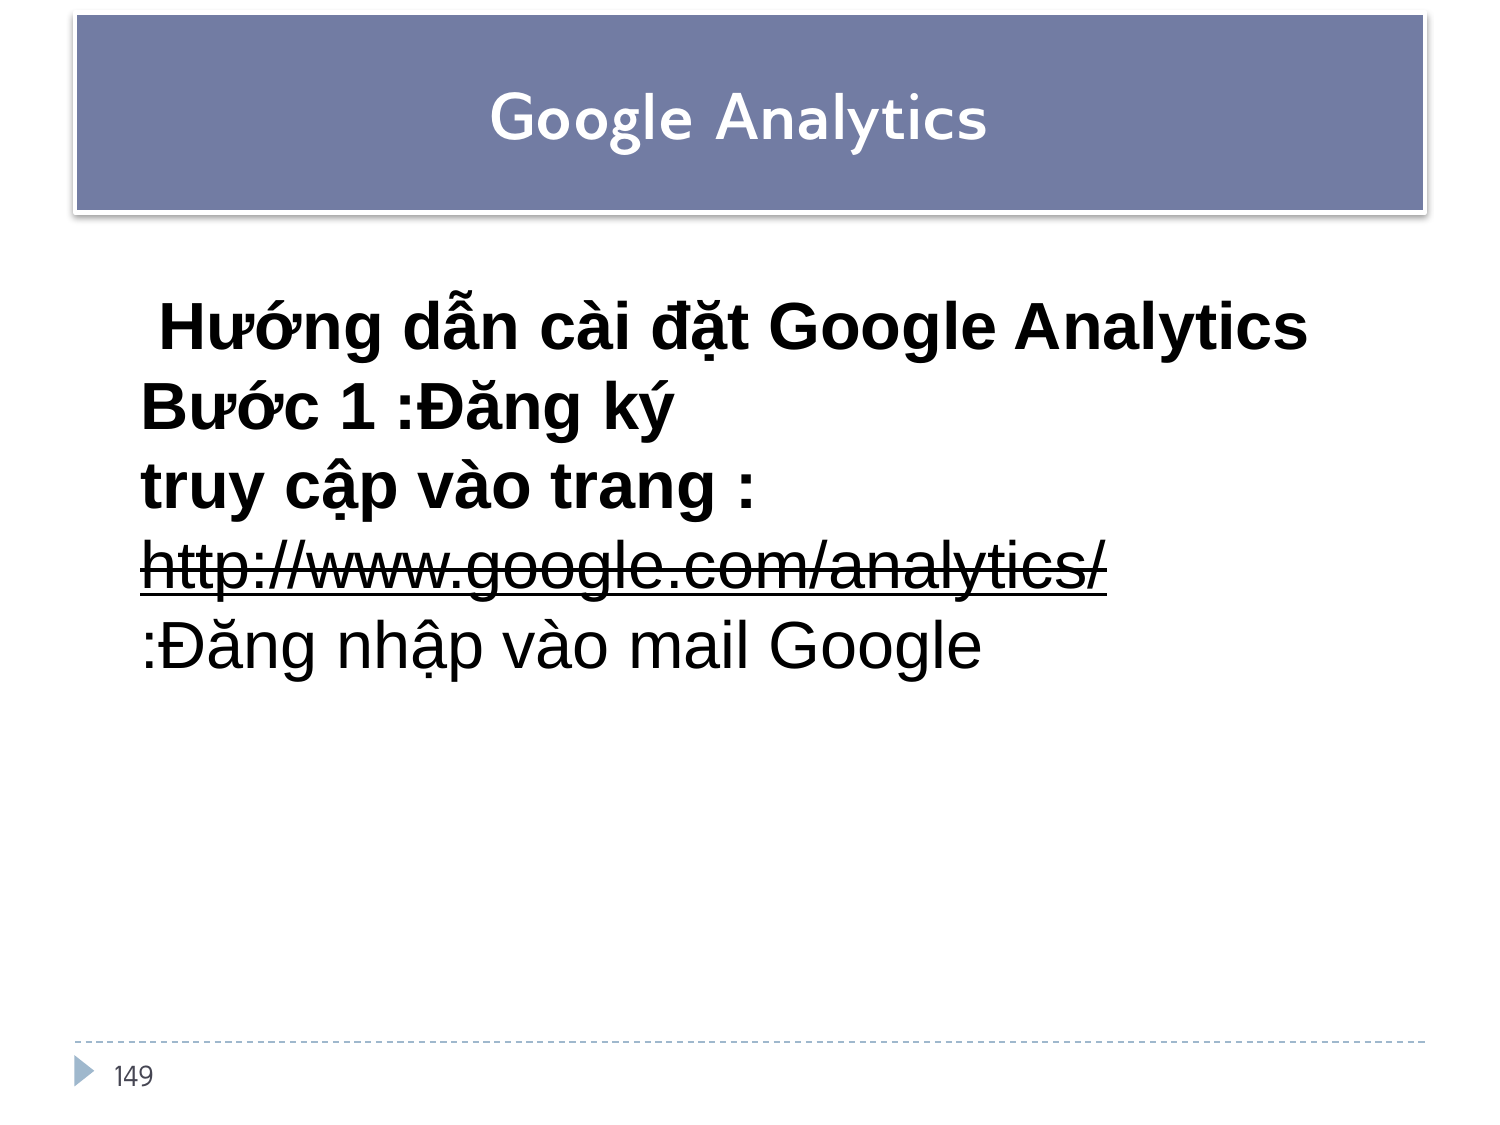

# Google Analytics

 Hướng dẫn cài đặt Google Analytics
Bước 1 :Đăng ký
truy cập vào trang :http://www.google.com/analytics/
:Đăng nhập vào mail Google

149